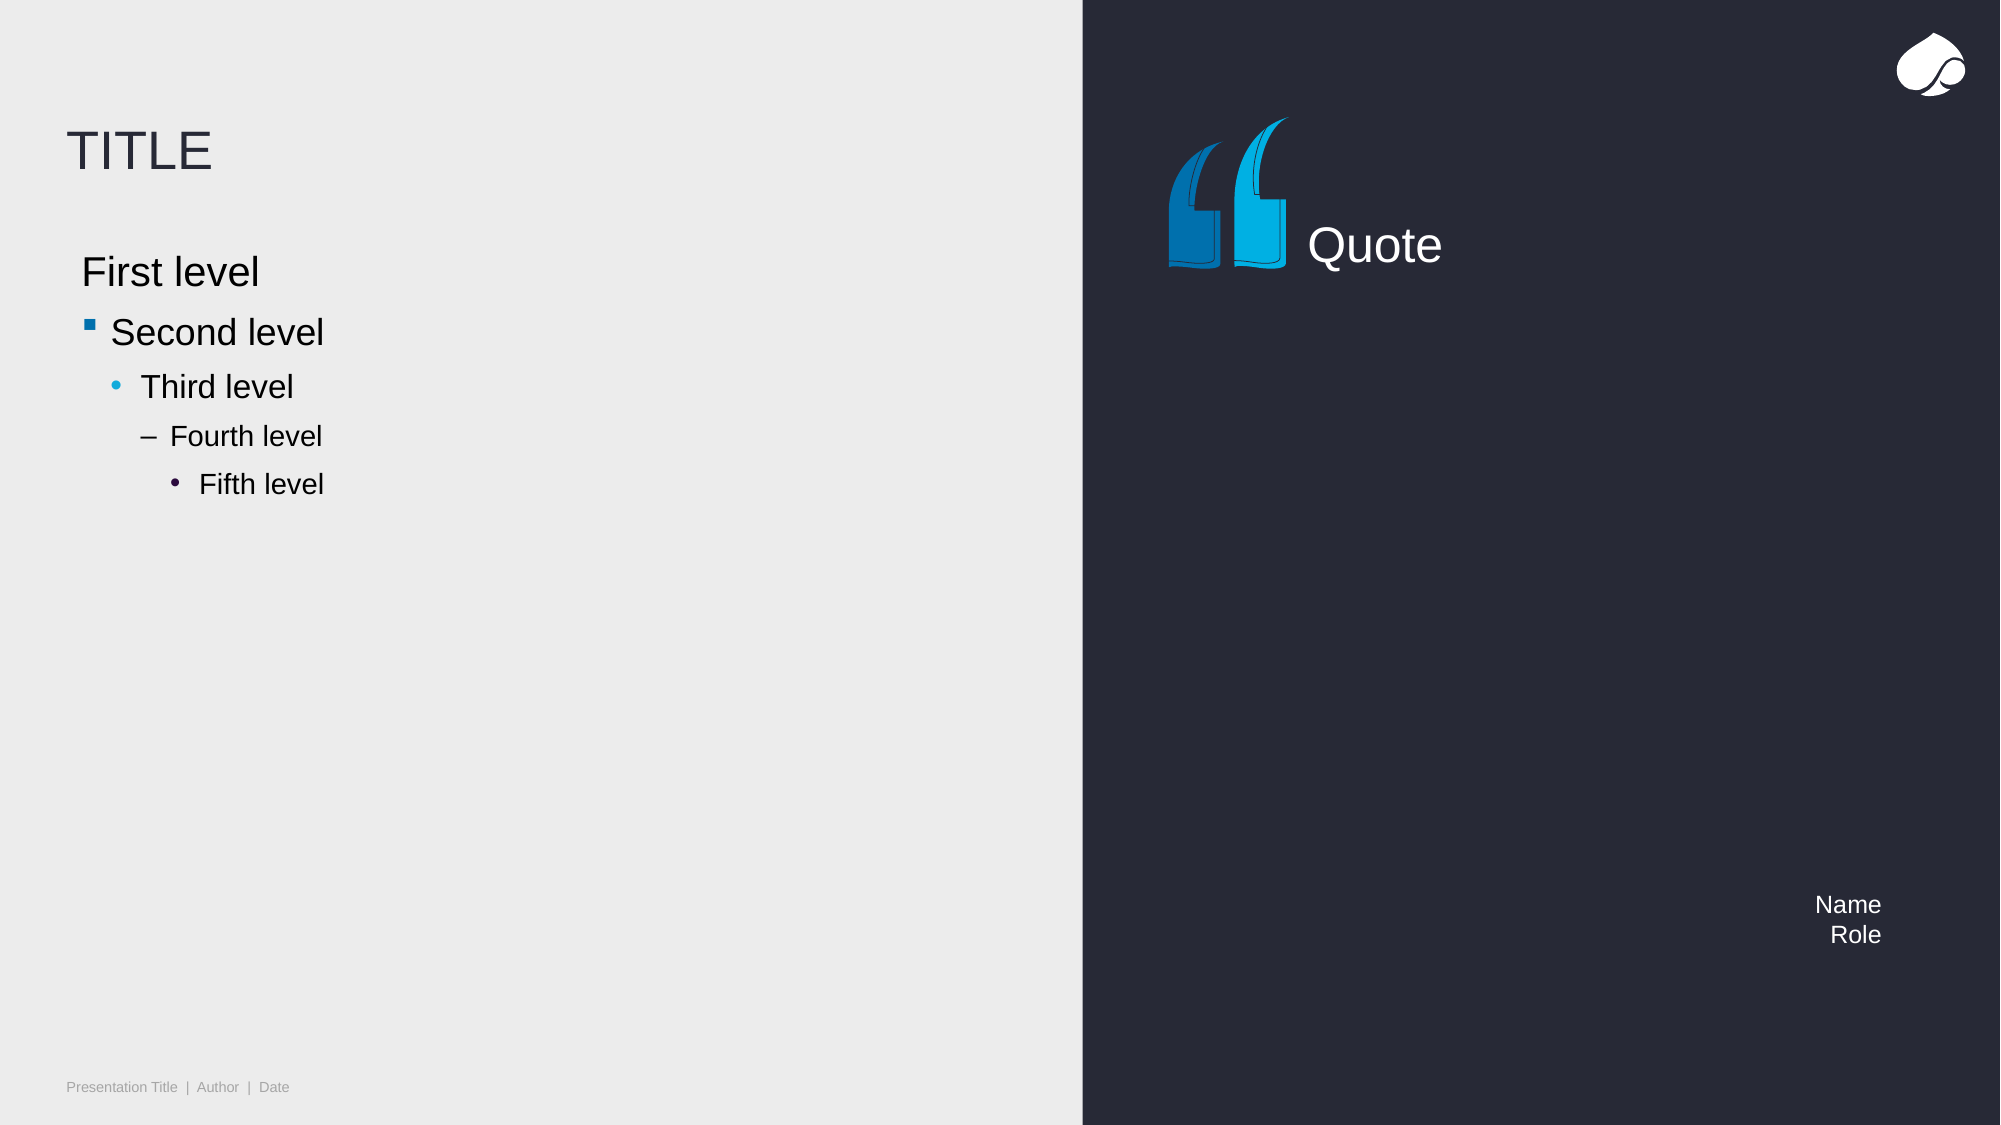

# Title

	Quote
First level
Second level
Third level
Fourth level
Fifth level

Name
Role